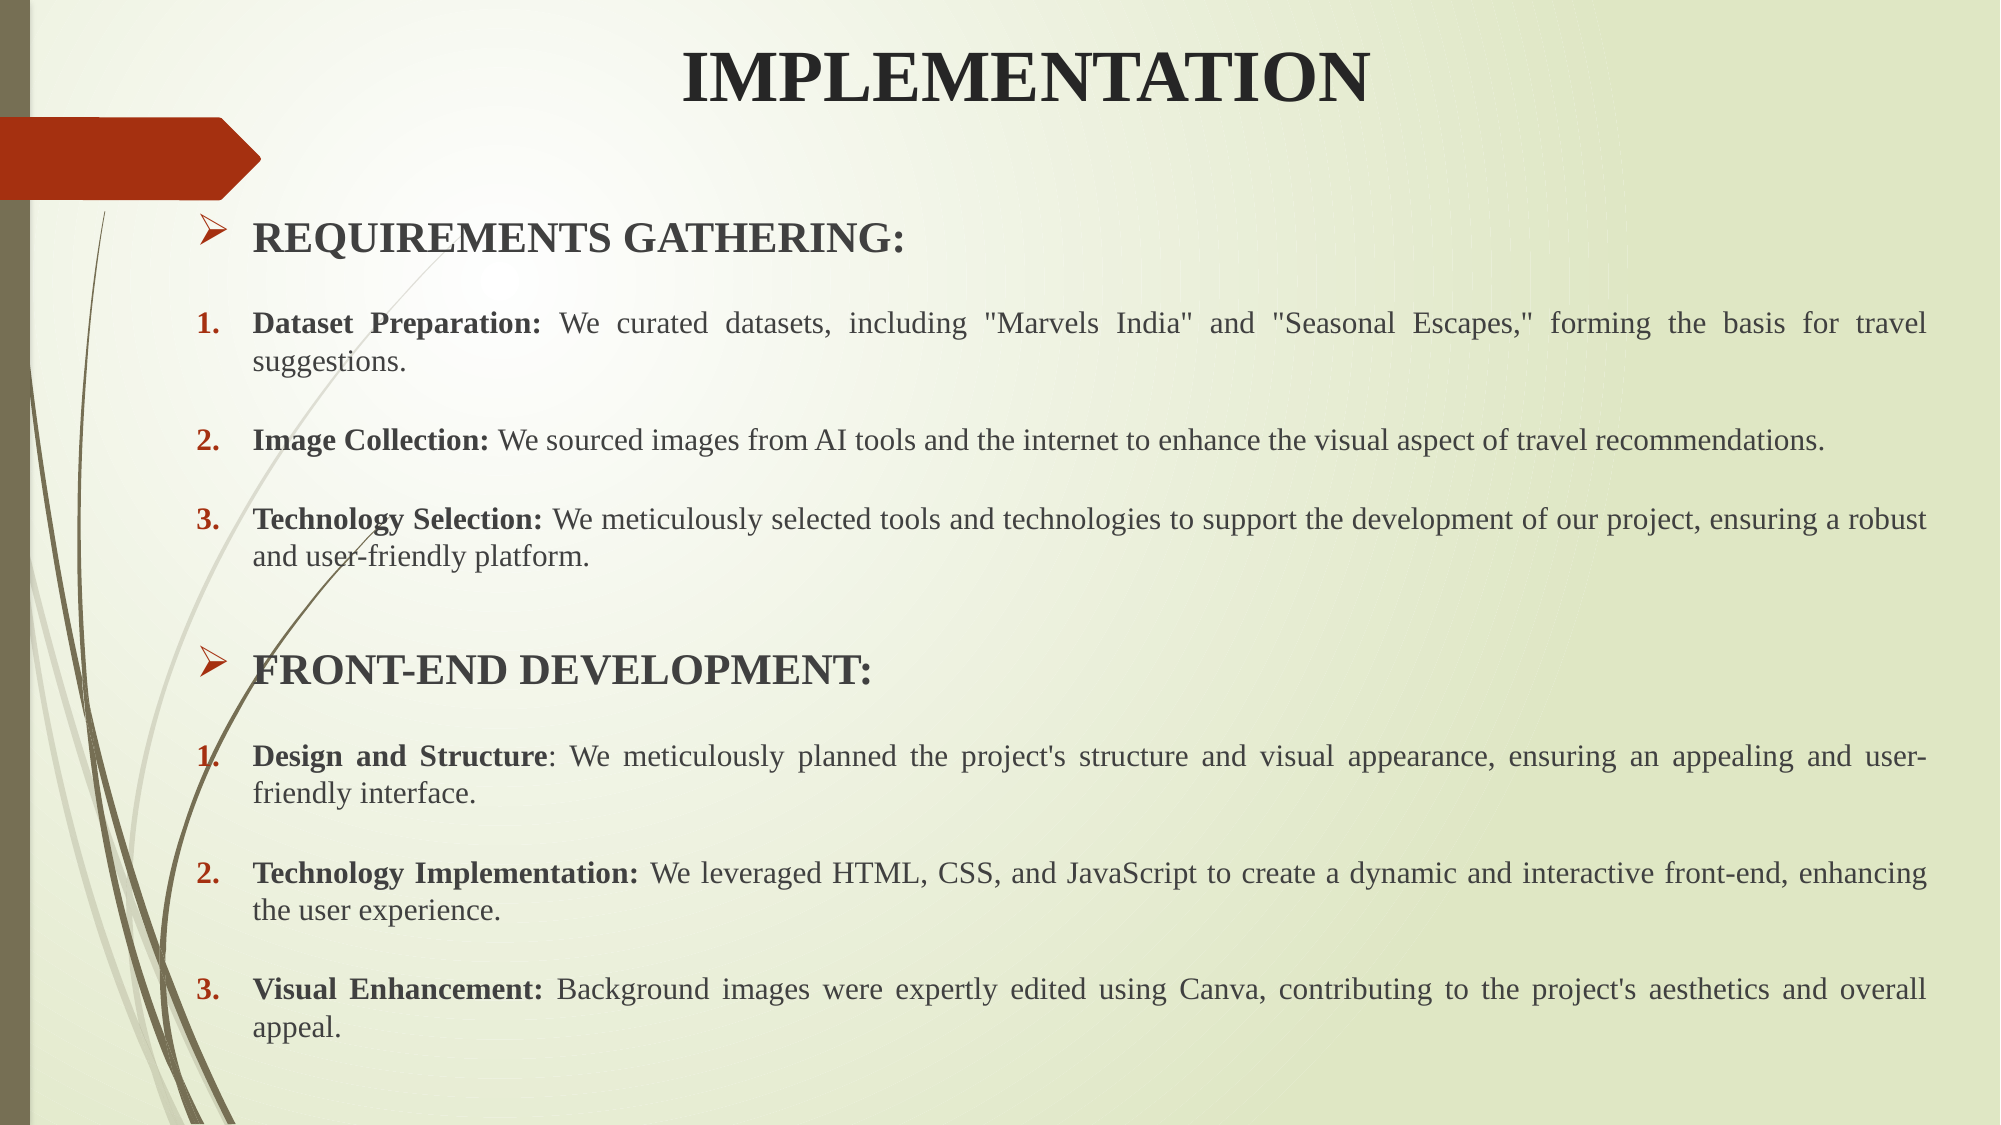

# IMPLEMENTATION
REQUIREMENTS GATHERING:
Dataset Preparation: We curated datasets, including "Marvels India" and "Seasonal Escapes," forming the basis for travel suggestions.
Image Collection: We sourced images from AI tools and the internet to enhance the visual aspect of travel recommendations.
Technology Selection: We meticulously selected tools and technologies to support the development of our project, ensuring a robust and user-friendly platform.
FRONT-END DEVELOPMENT:
Design and Structure: We meticulously planned the project's structure and visual appearance, ensuring an appealing and user-friendly interface.
Technology Implementation: We leveraged HTML, CSS, and JavaScript to create a dynamic and interactive front-end, enhancing the user experience.
Visual Enhancement: Background images were expertly edited using Canva, contributing to the project's aesthetics and overall appeal.